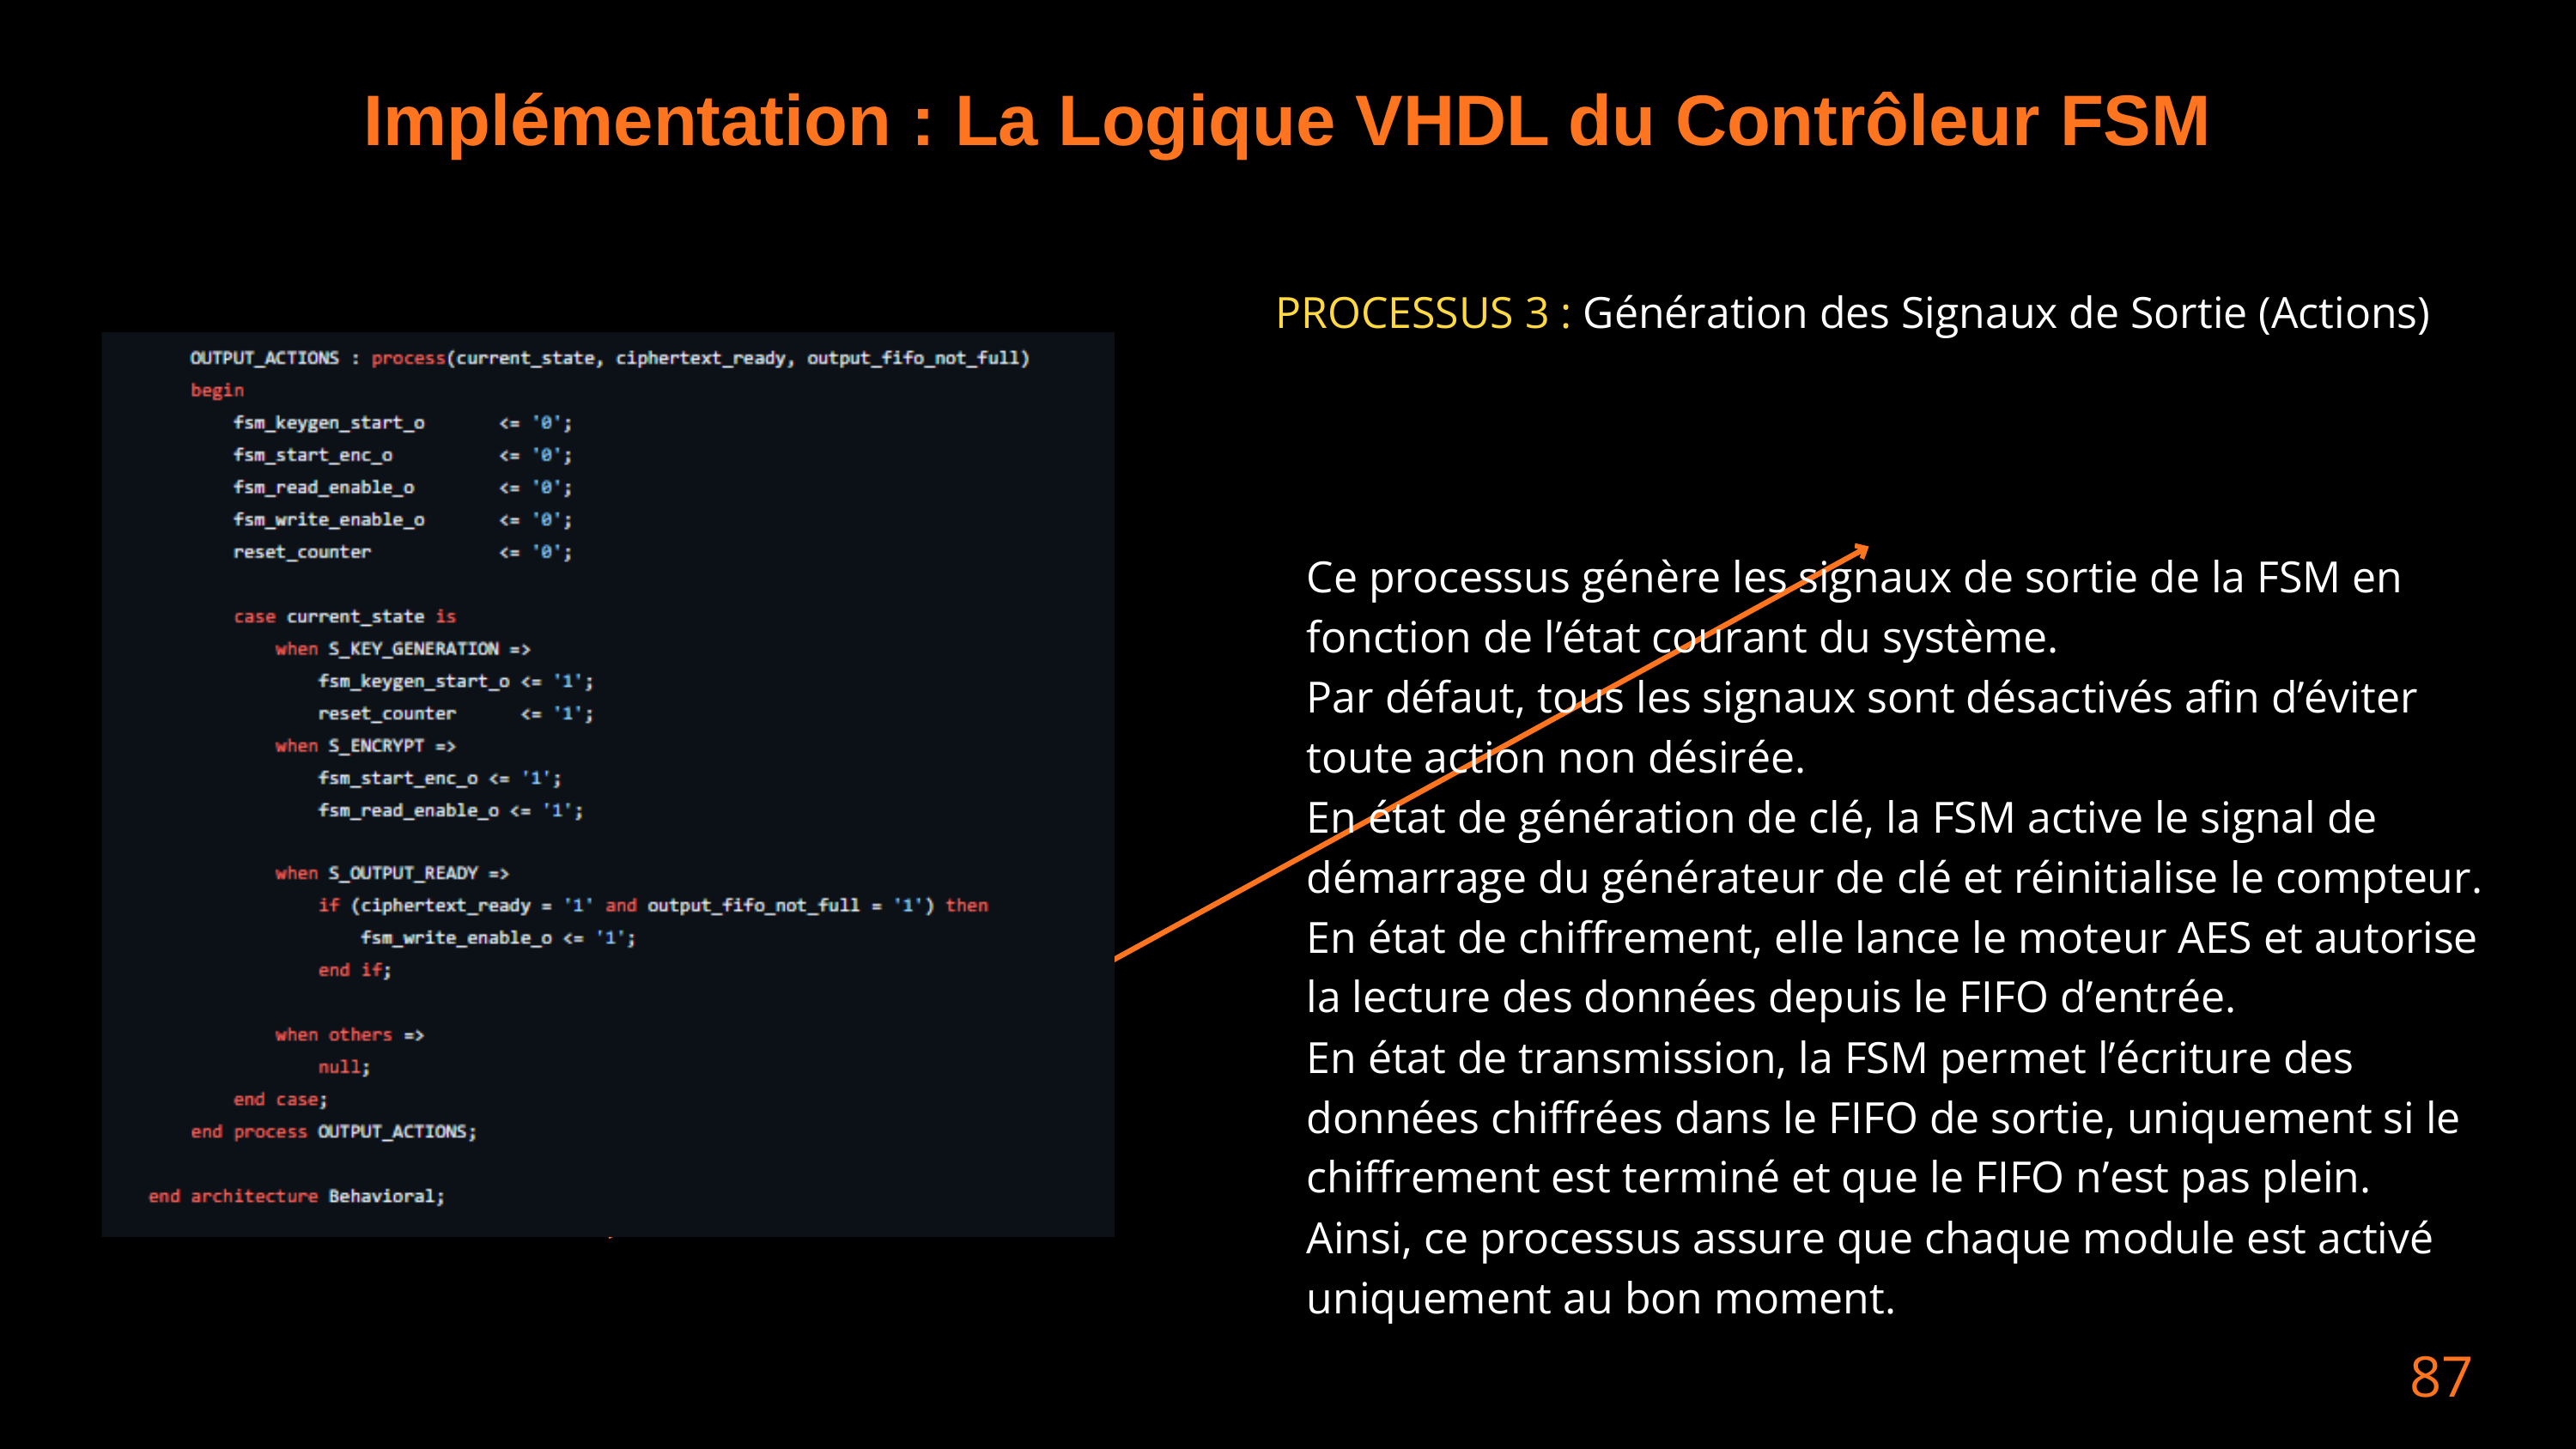

Implémentation : La Logique VHDL du Contrôleur FSM
PROCESSUS 3 : Génération des Signaux de Sortie (Actions)

Ce processus génère les signaux de sortie de la FSM en fonction de l’état courant du système.
Par défaut, tous les signaux sont désactivés afin d’éviter toute action non désirée.
En état de génération de clé, la FSM active le signal de démarrage du générateur de clé et réinitialise le compteur.
En état de chiffrement, elle lance le moteur AES et autorise la lecture des données depuis le FIFO d’entrée.
En état de transmission, la FSM permet l’écriture des données chiffrées dans le FIFO de sortie, uniquement si le chiffrement est terminé et que le FIFO n’est pas plein.
Ainsi, ce processus assure que chaque module est activé uniquement au bon moment.

87